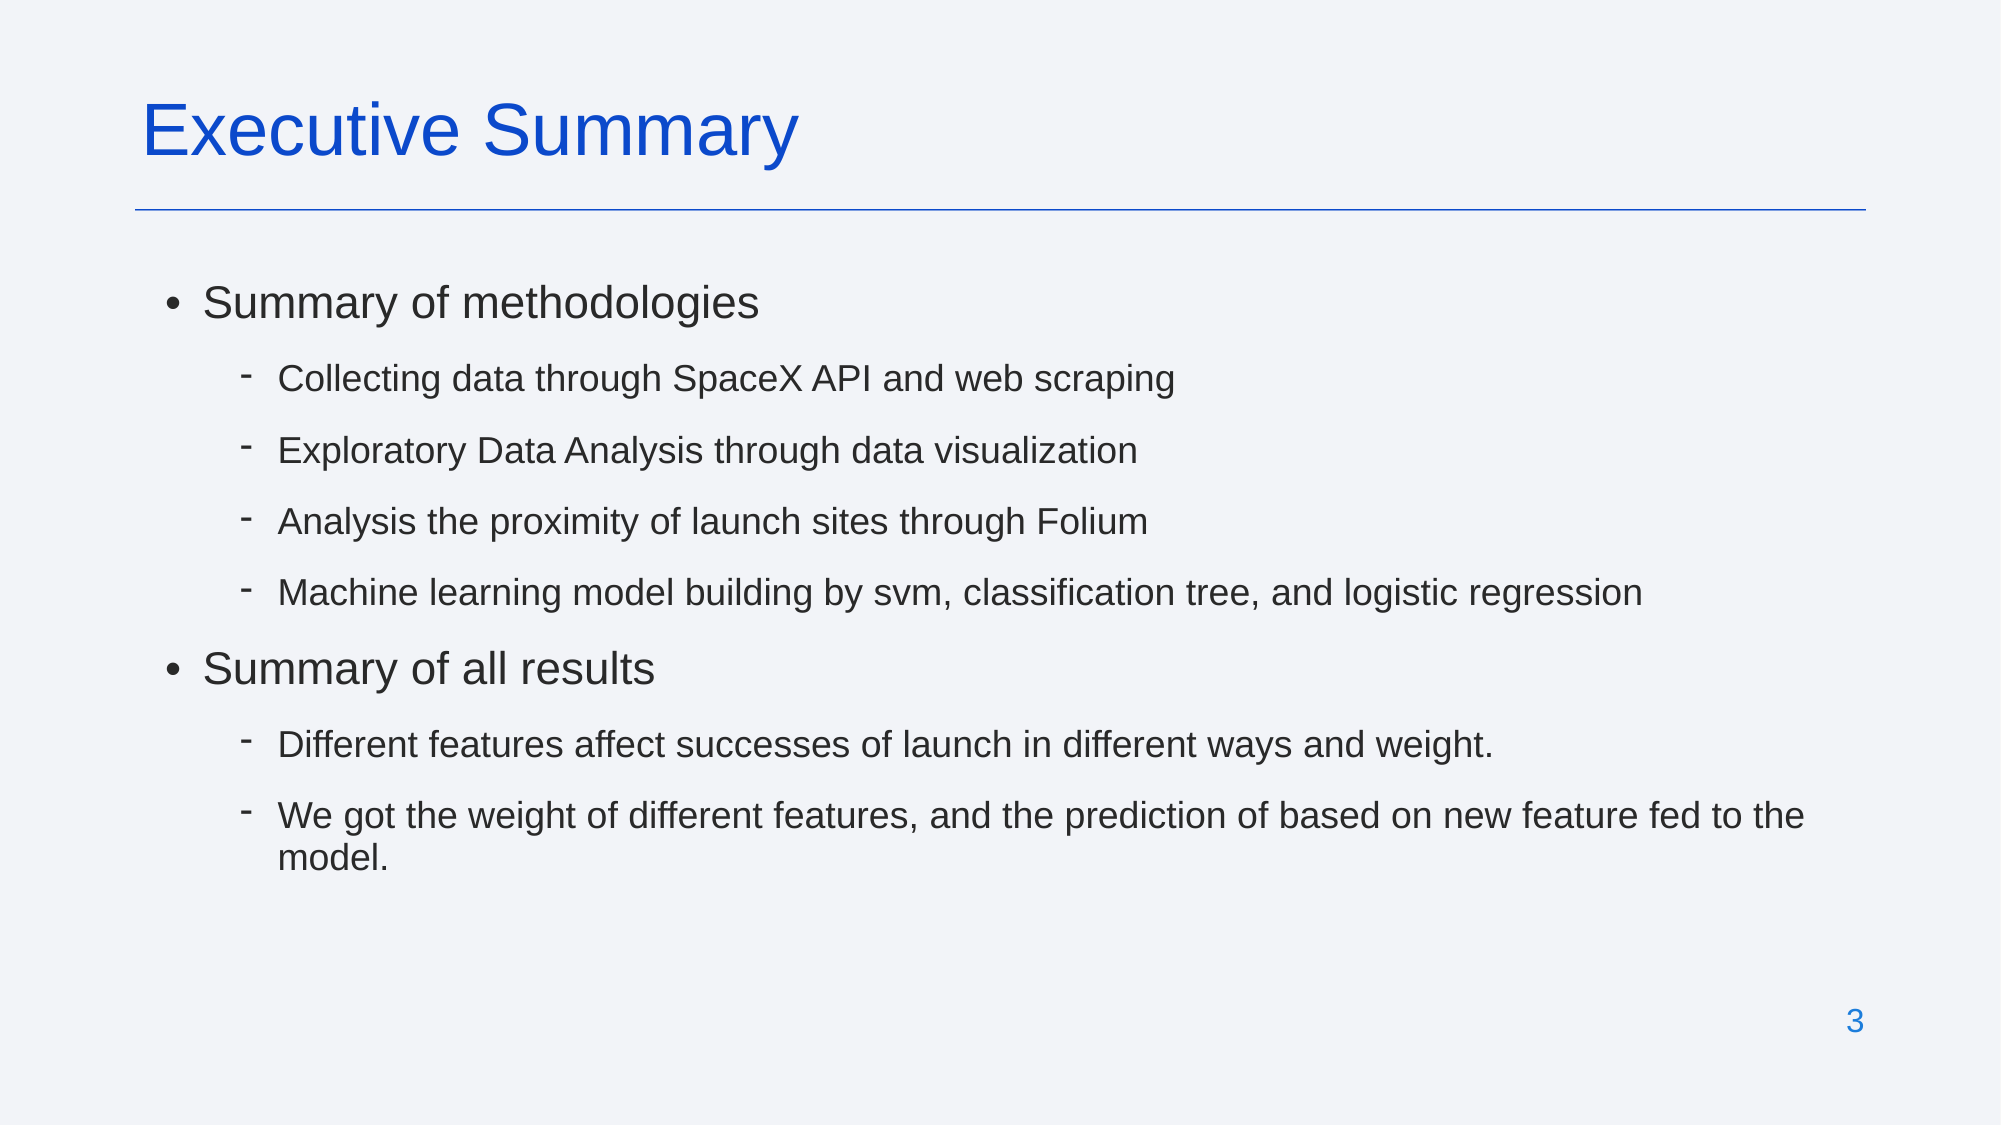

Executive Summary
Summary of methodologies
Collecting data through SpaceX API and web scraping
Exploratory Data Analysis through data visualization
Analysis the proximity of launch sites through Folium
Machine learning model building by svm, classification tree, and logistic regression
Summary of all results
Different features affect successes of launch in different ways and weight.
We got the weight of different features, and the prediction of based on new feature fed to the model.

3